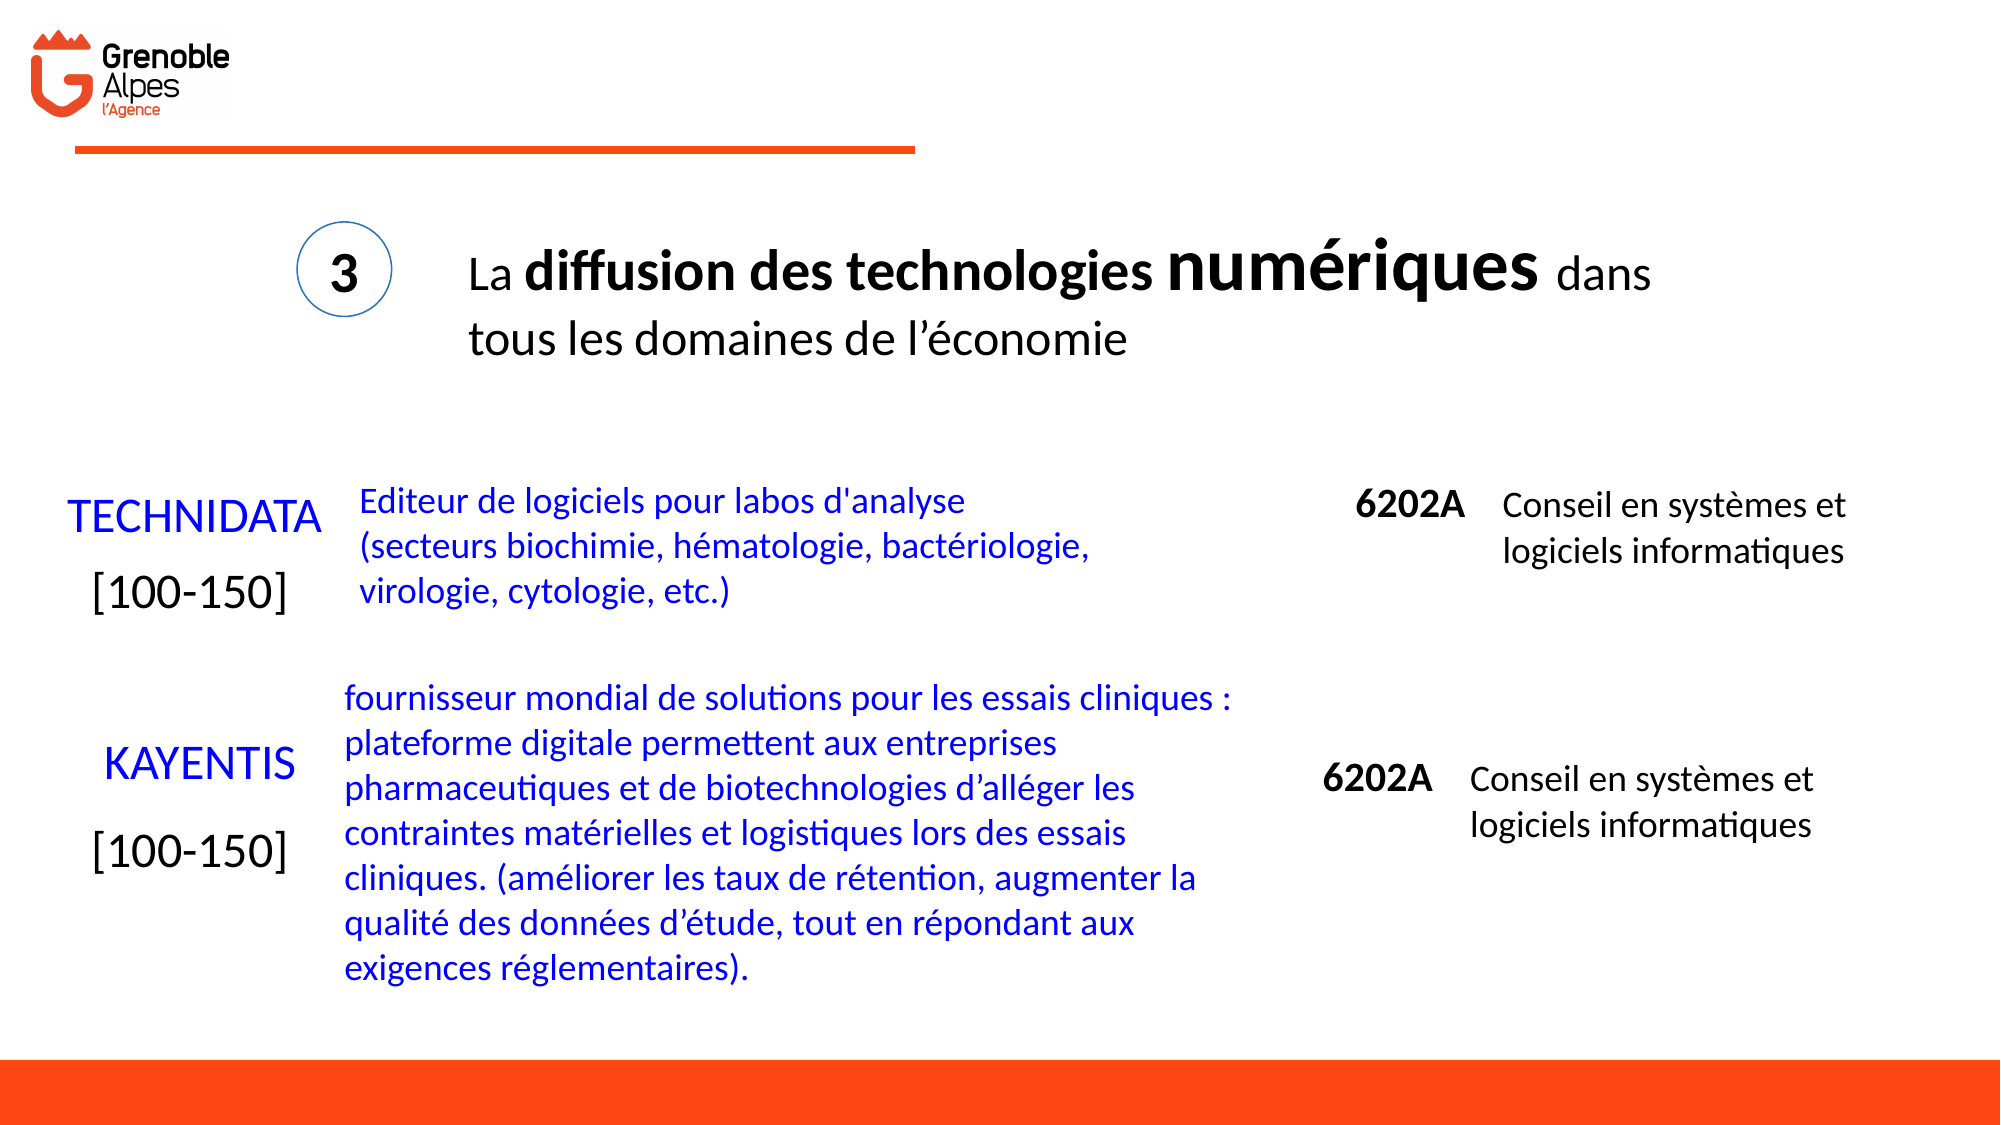

#
La diffusion des technologies numériques dans tous les domaines de l’économie

3
Editeur de logiciels pour labos d'analyse (secteurs biochimie, hématologie, bactériologie, virologie, cytologie, etc.)

6202A	Conseil en systèmes et logiciels informatiques
TECHNIDATA
[100-150]
fournisseur mondial de solutions pour les essais cliniques : plateforme digitale permettent aux entreprises pharmaceutiques et de biotechnologies d’alléger les contraintes matérielles et logistiques lors des essais cliniques. (améliorer les taux de rétention, augmenter la qualité des données d’étude, tout en répondant aux exigences réglementaires).

KAYENTIS
6202A	Conseil en systèmes et logiciels informatiques
[100-150]